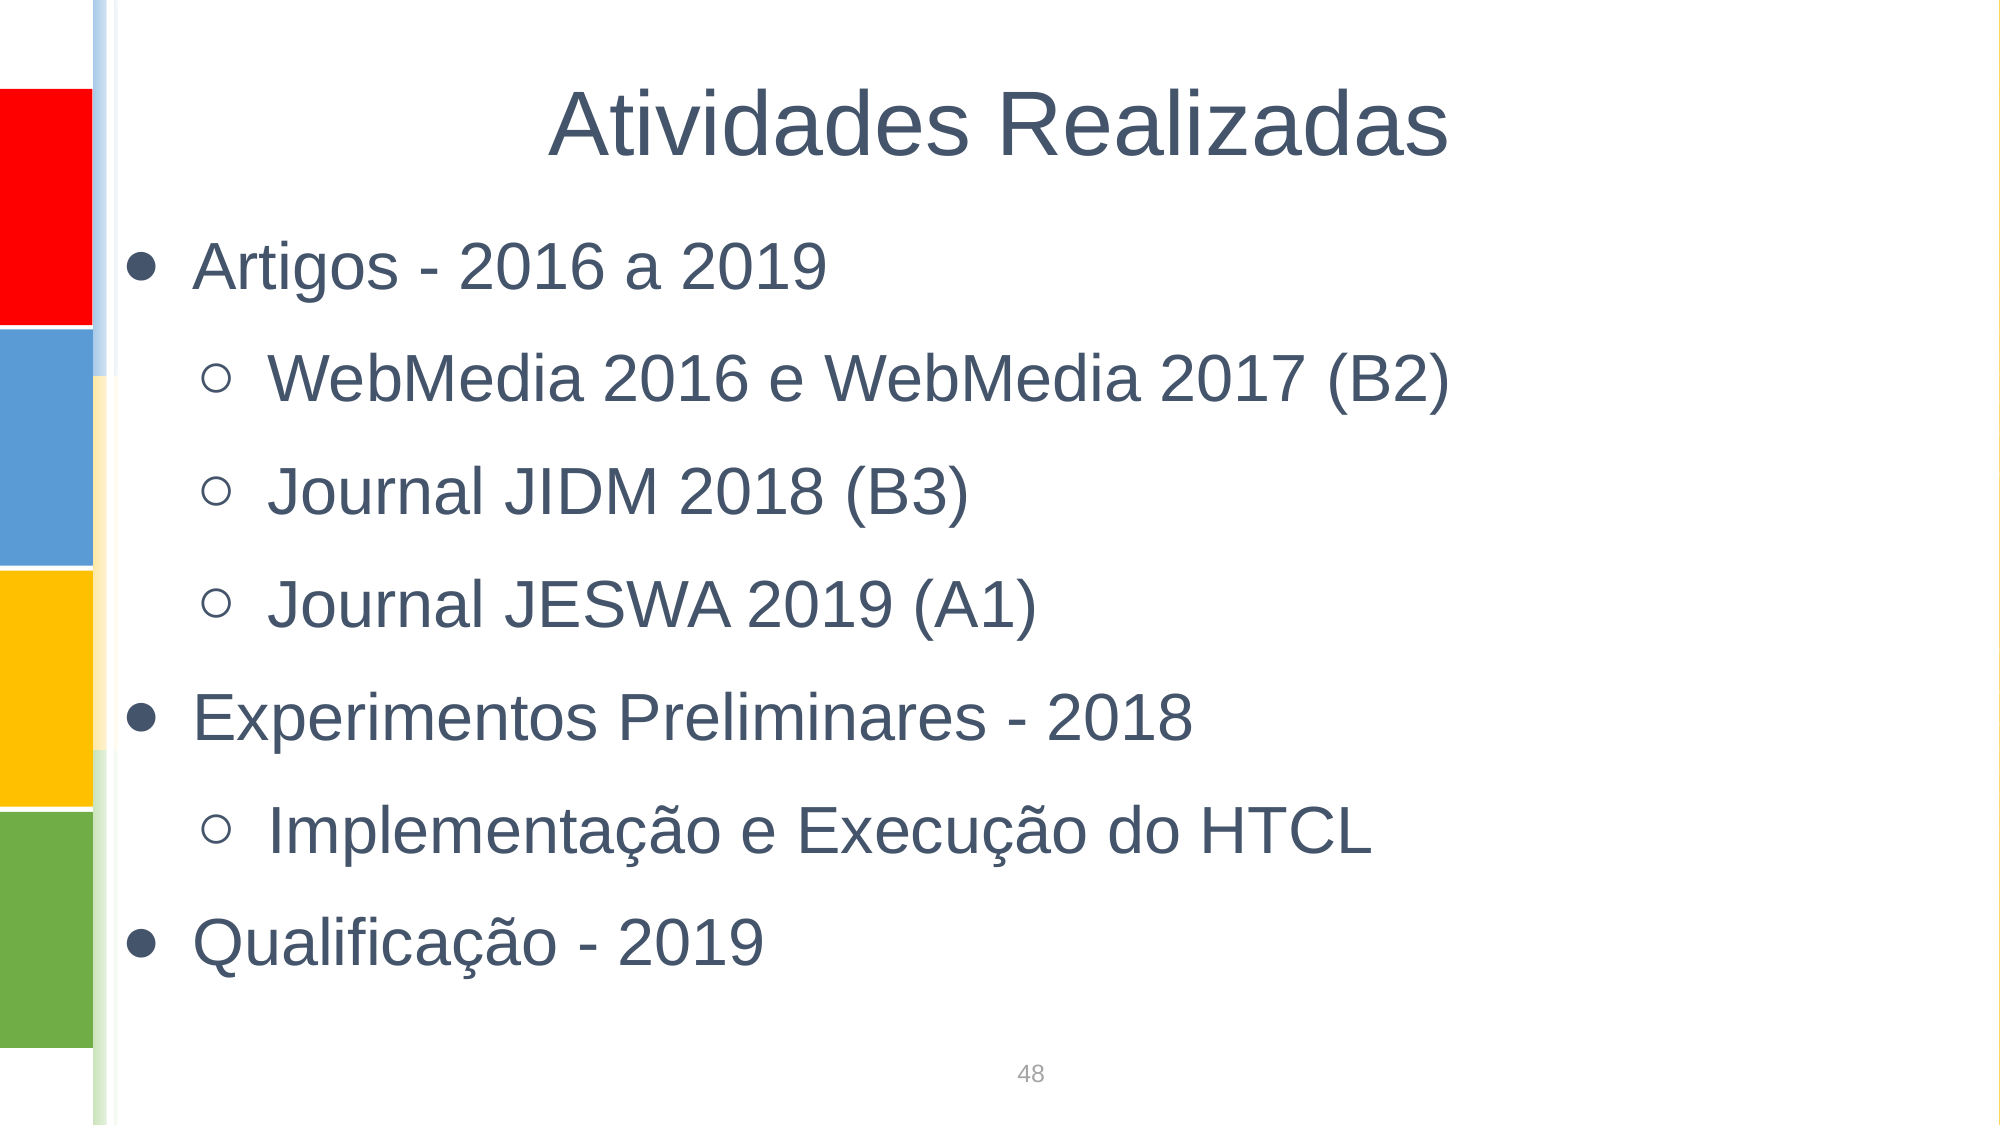

# Atividades Realizadas
Artigos - 2016 a 2019
WebMedia 2016 e WebMedia 2017 (B2)
Journal JIDM 2018 (B3)
Journal JESWA 2019 (A1)
Experimentos Preliminares - 2018
Implementação e Execução do HTCL
Qualificação - 2019
48